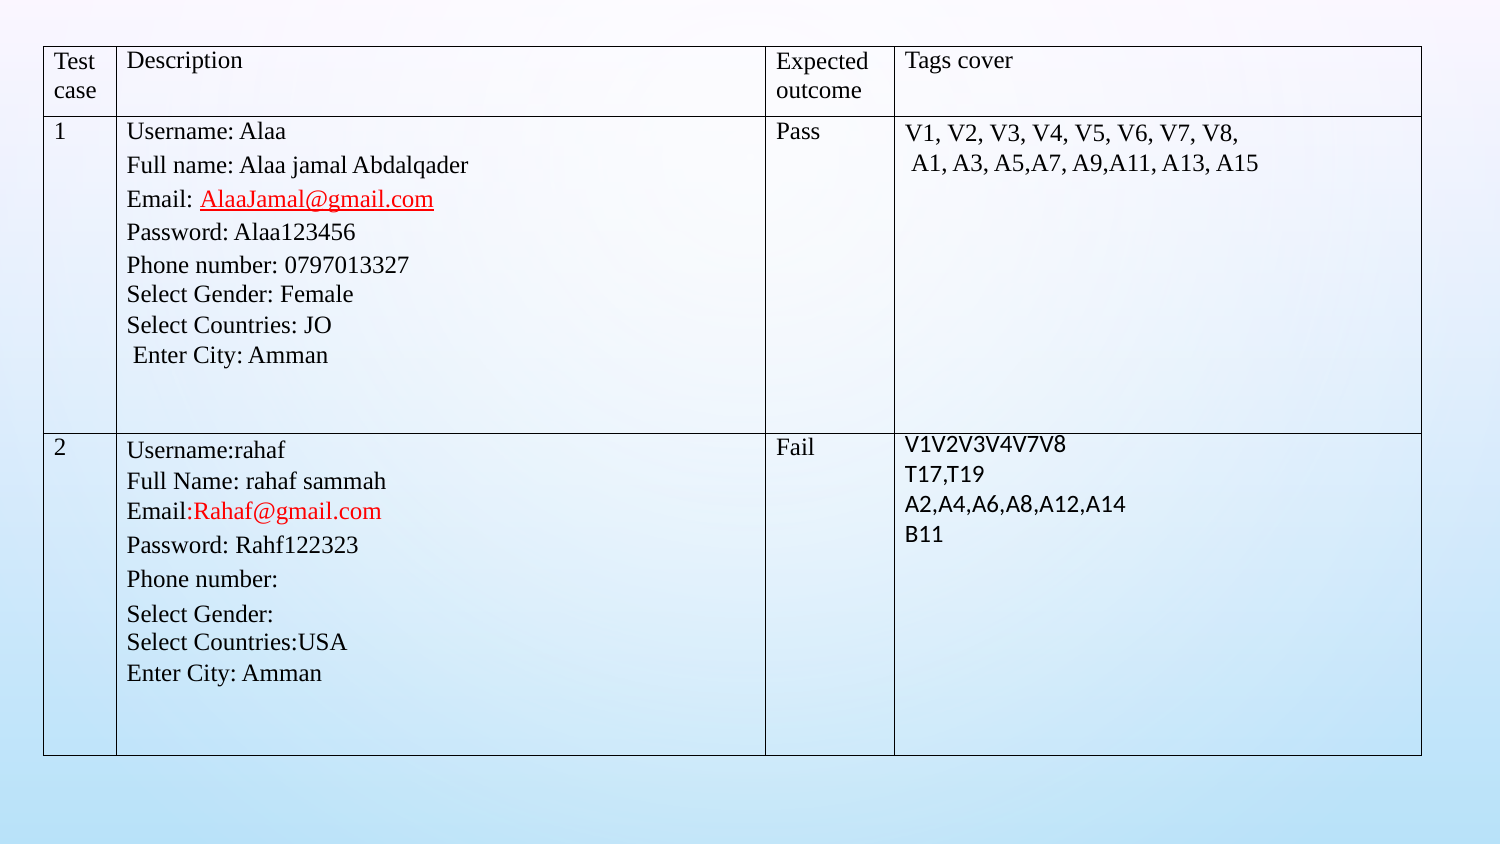

| Test case | Description | Expected outcome | Tags cover |
| --- | --- | --- | --- |
| 1 | Username: Alaa Full name: Alaa jamal Abdalqader Email: AlaaJamal@gmail.com Password: Alaa123456 Phone number: 0797013327 Select Gender: Female Select Countries: JO Enter City: Amman | Pass | V1, V2, V3, V4, V5, V6, V7, V8, A1, A3, A5,A7, A9,A11, A13, A15 |
| 2 | Username:rahaf Full Name: rahaf sammah Email:Rahaf@gmail.com Password: Rahf122323 Phone number: Select Gender: Select Countries:USA Enter City: Amman | Fail | V1V2V3V4V7V8 T17,T19 A2,A4,A6,A8,A12,A14 B11 |